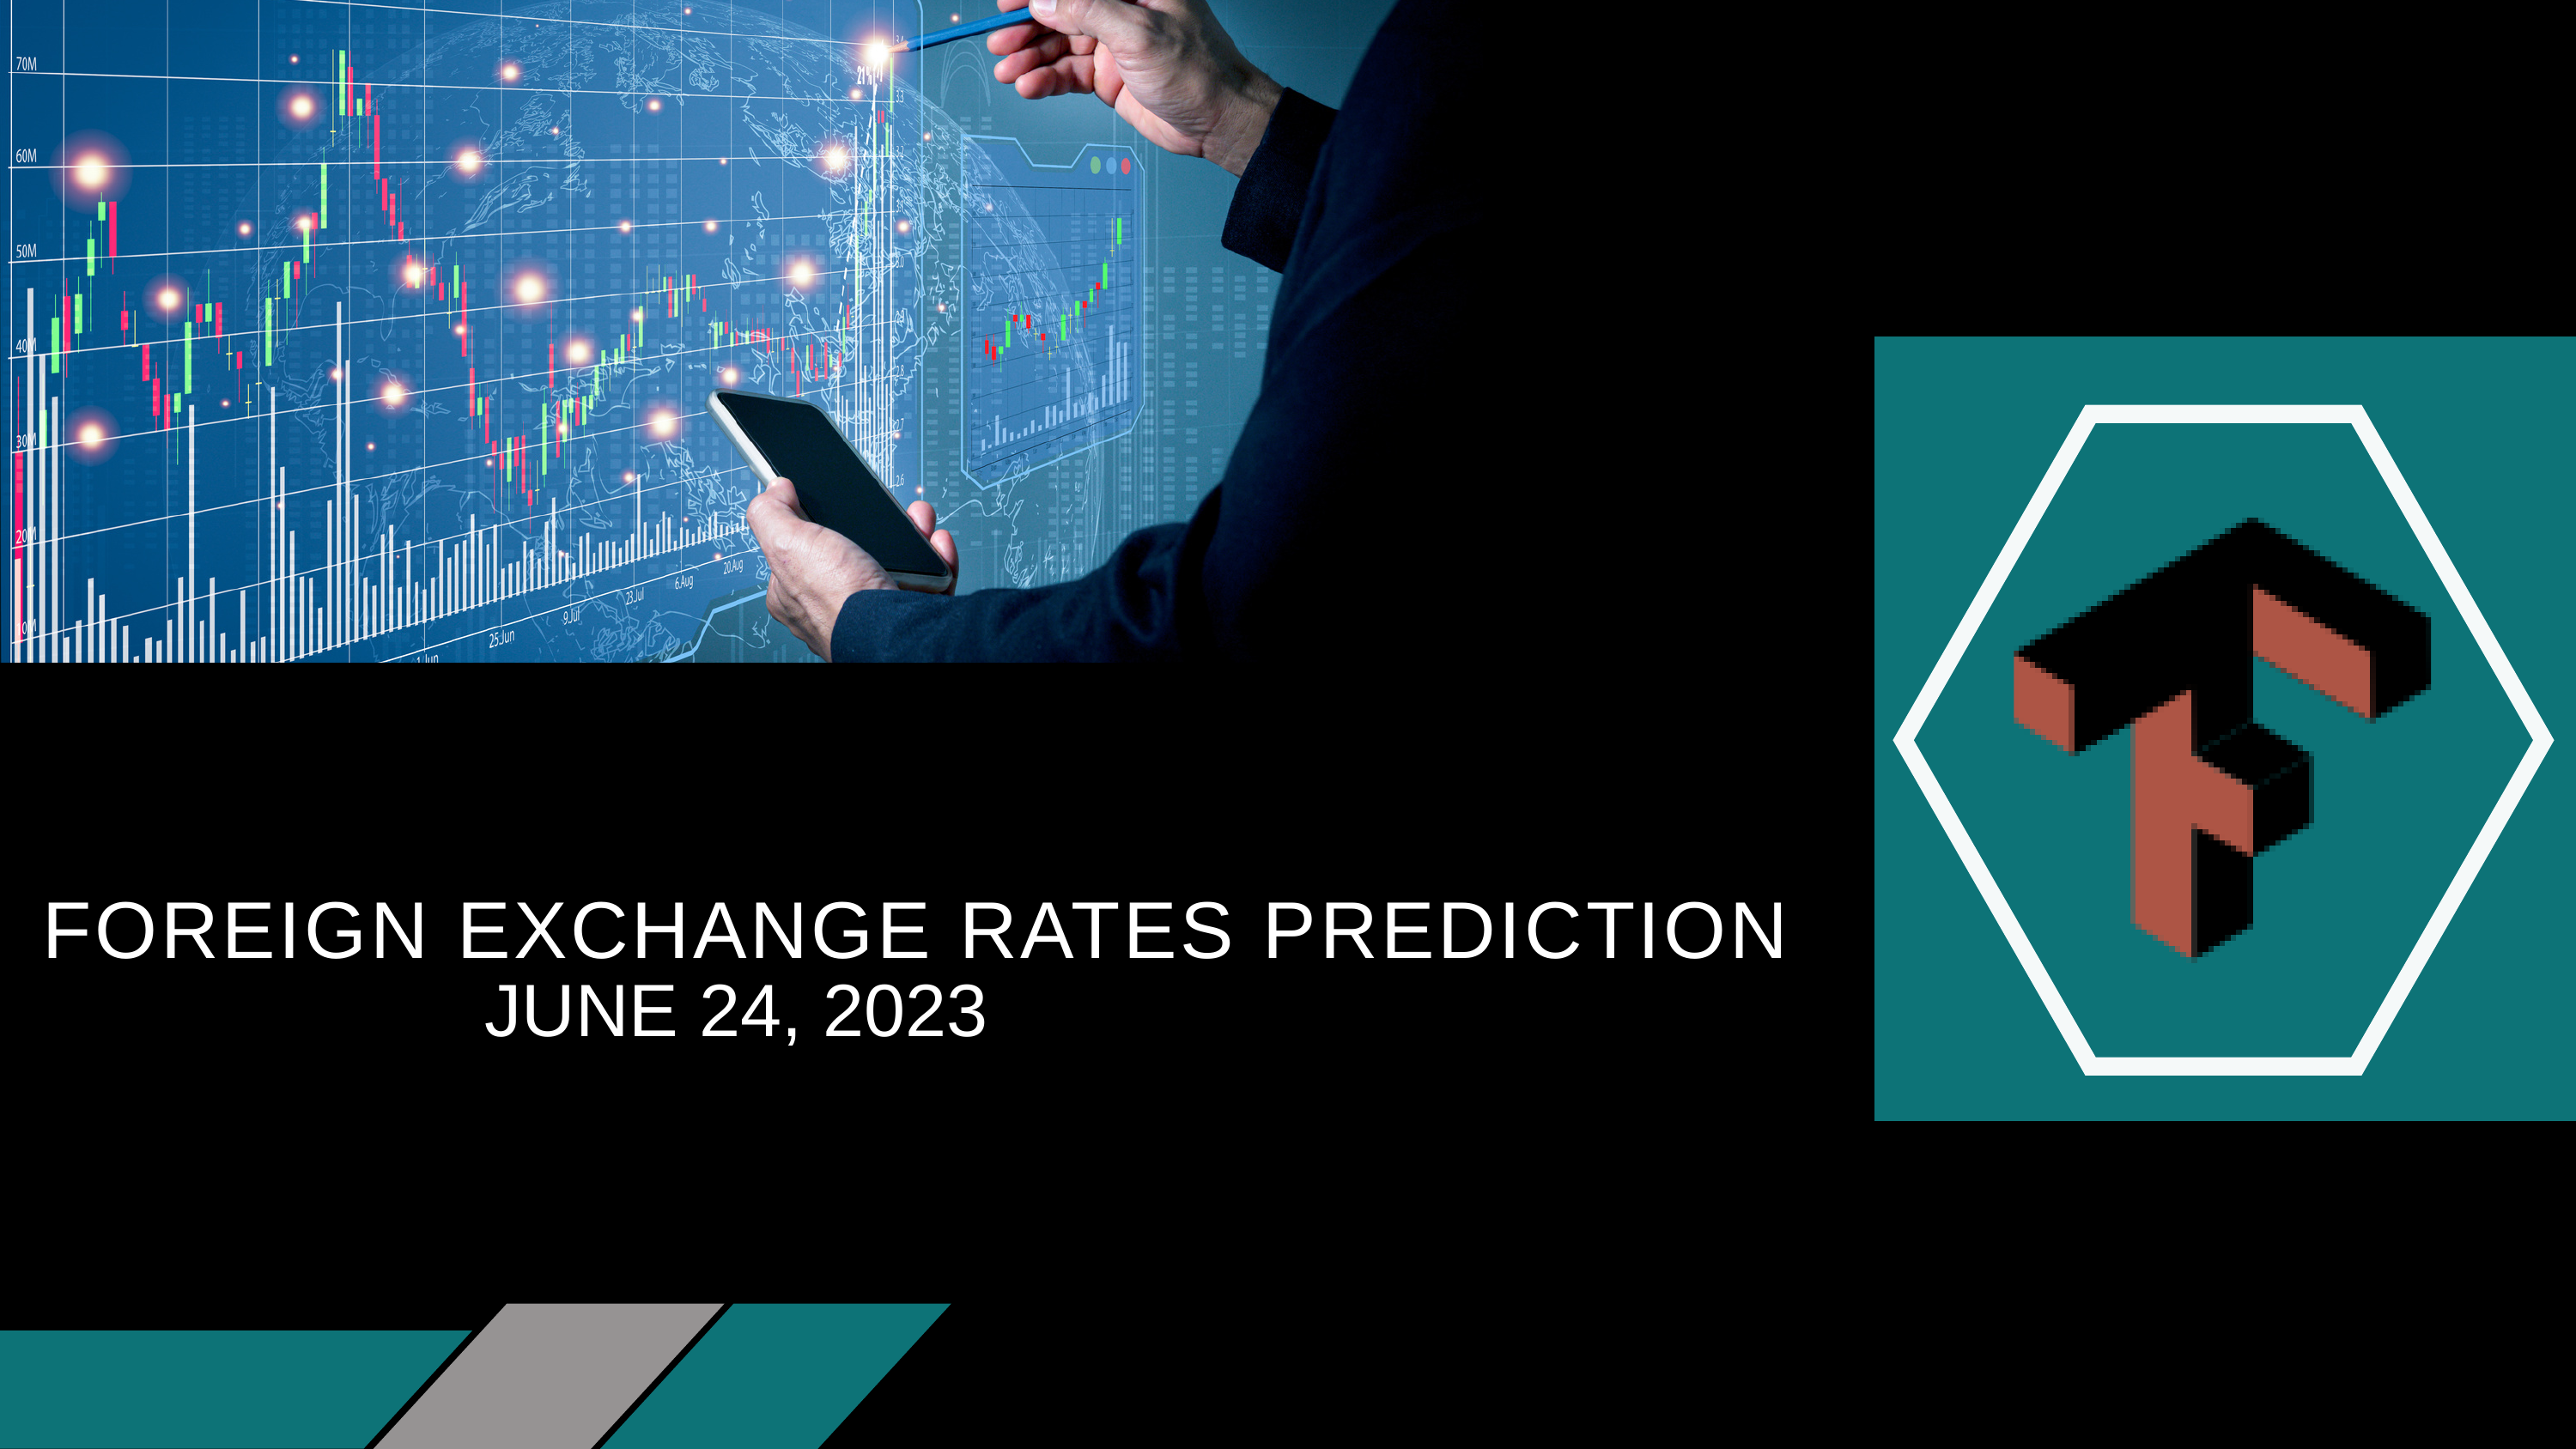

FOREIGN EXCHANGE RATES PREDICTION
JUNE 24, 2023